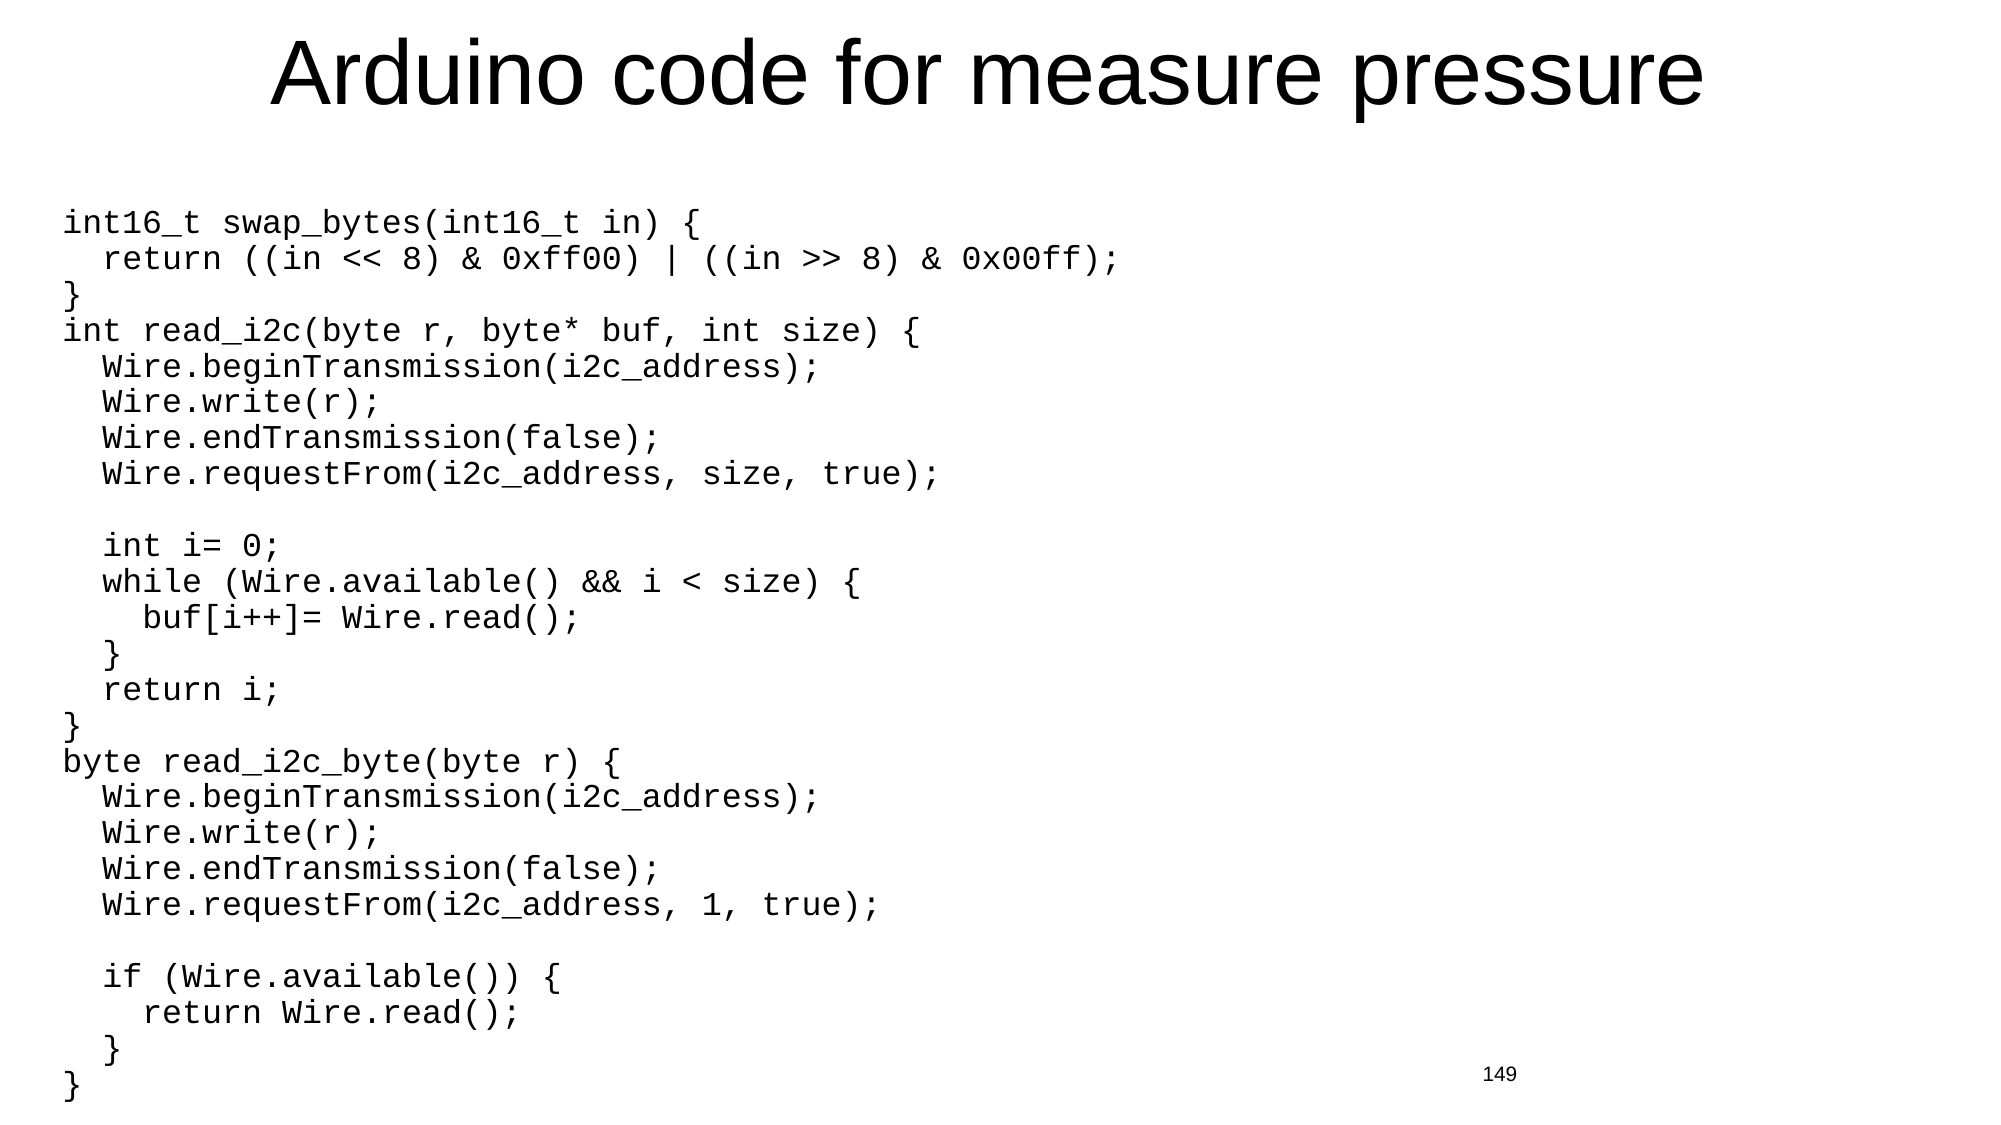

# Arduino code for measure pressure
int16_t swap_bytes(int16_t in) {
  return ((in << 8) & 0xff00) | ((in >> 8) & 0x00ff);
}
int read_i2c(byte r, byte* buf, int size) {
  Wire.beginTransmission(i2c_address);
  Wire.write(r);
  Wire.endTransmission(false);
  Wire.requestFrom(i2c_address, size, true);

  int i= 0;
  while (Wire.available() && i < size) {
    buf[i++]= Wire.read();
  }
  return i;
}
byte read_i2c_byte(byte r) {
  Wire.beginTransmission(i2c_address);
  Wire.write(r);
  Wire.endTransmission(false);
  Wire.requestFrom(i2c_address, 1, true);

  if (Wire.available()) {
    return Wire.read();
  }
}

149